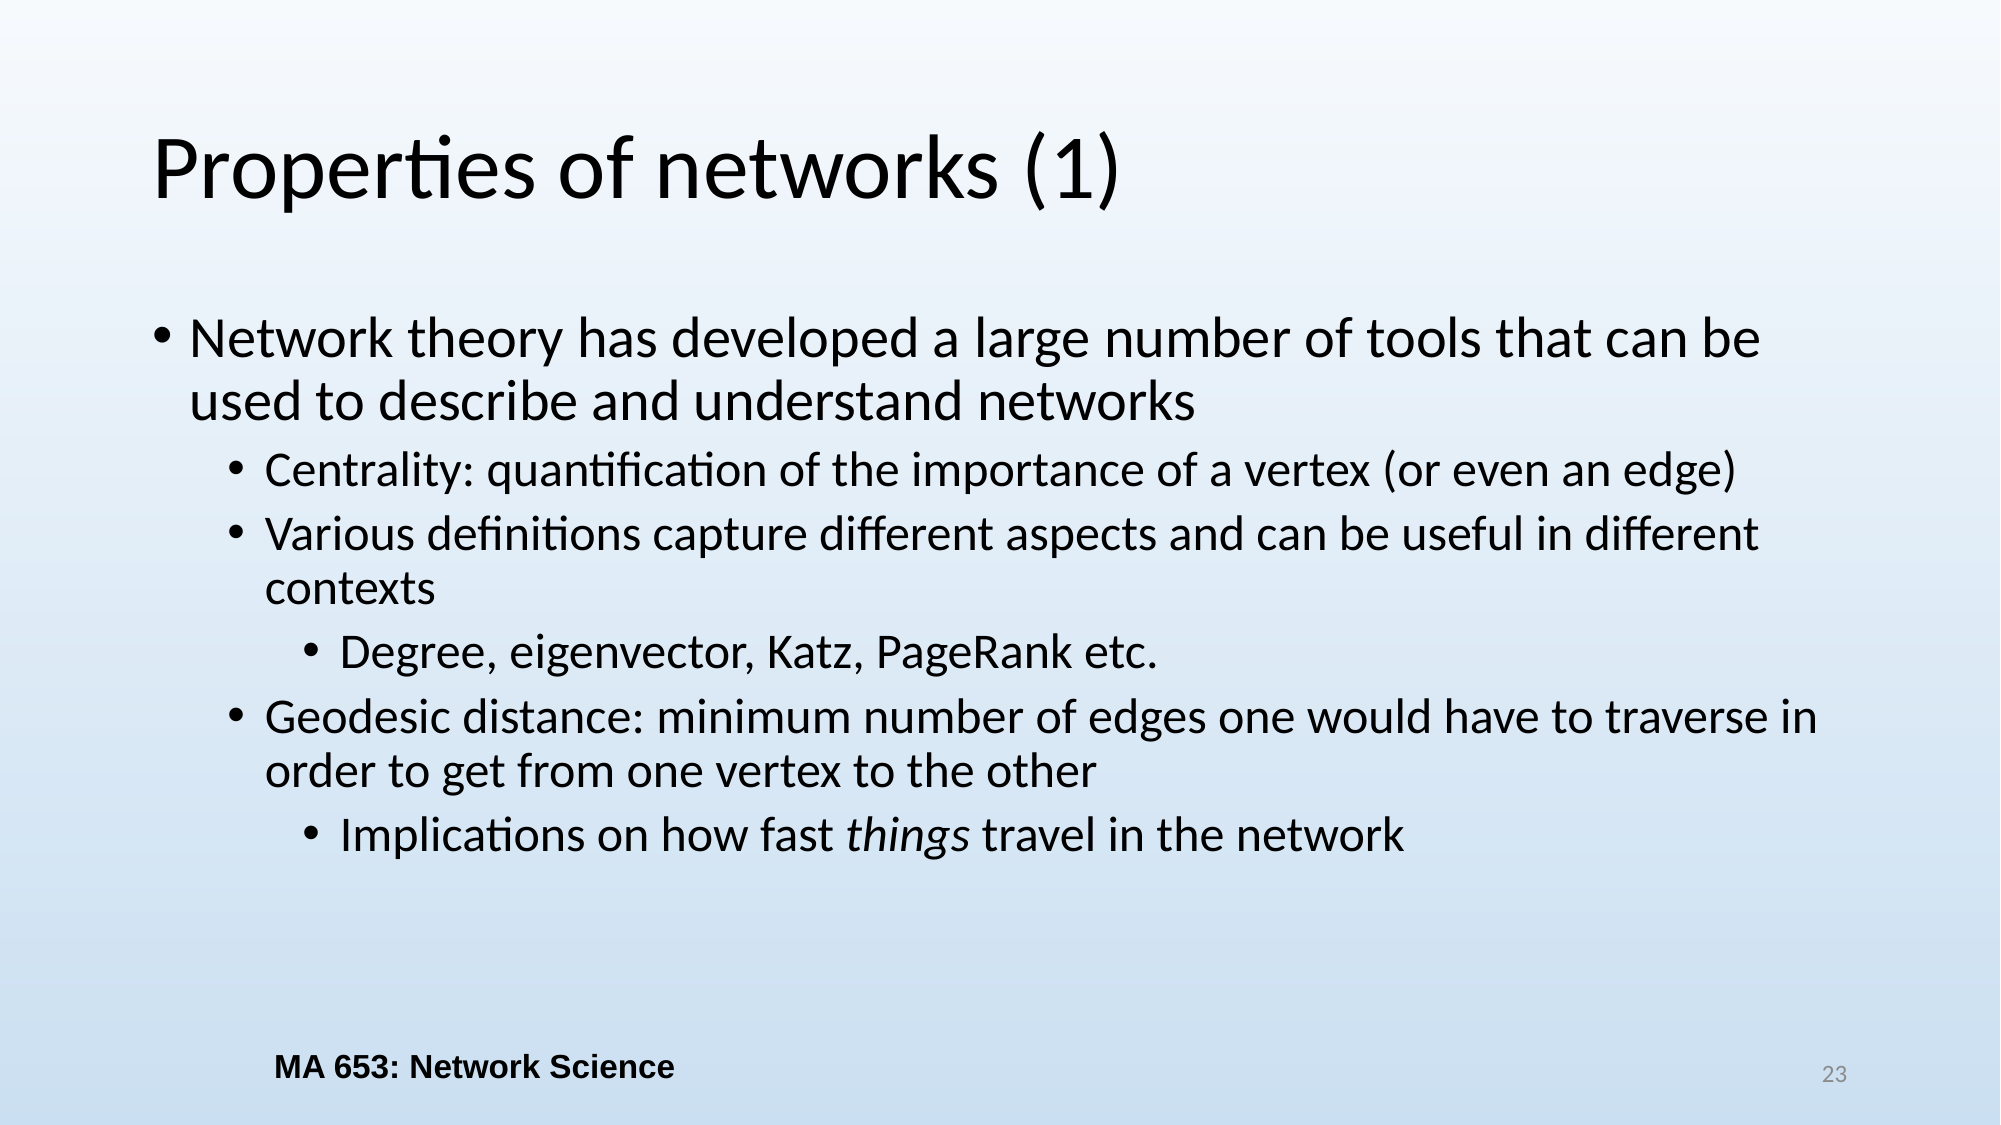

# Properties of networks (1)
Network theory has developed a large number of tools that can be used to describe and understand networks
Centrality: quantification of the importance of a vertex (or even an edge)
Various definitions capture different aspects and can be useful in different contexts
Degree, eigenvector, Katz, PageRank etc.
Geodesic distance: minimum number of edges one would have to traverse in order to get from one vertex to the other
Implications on how fast things travel in the network
MA 653: Network Science
23